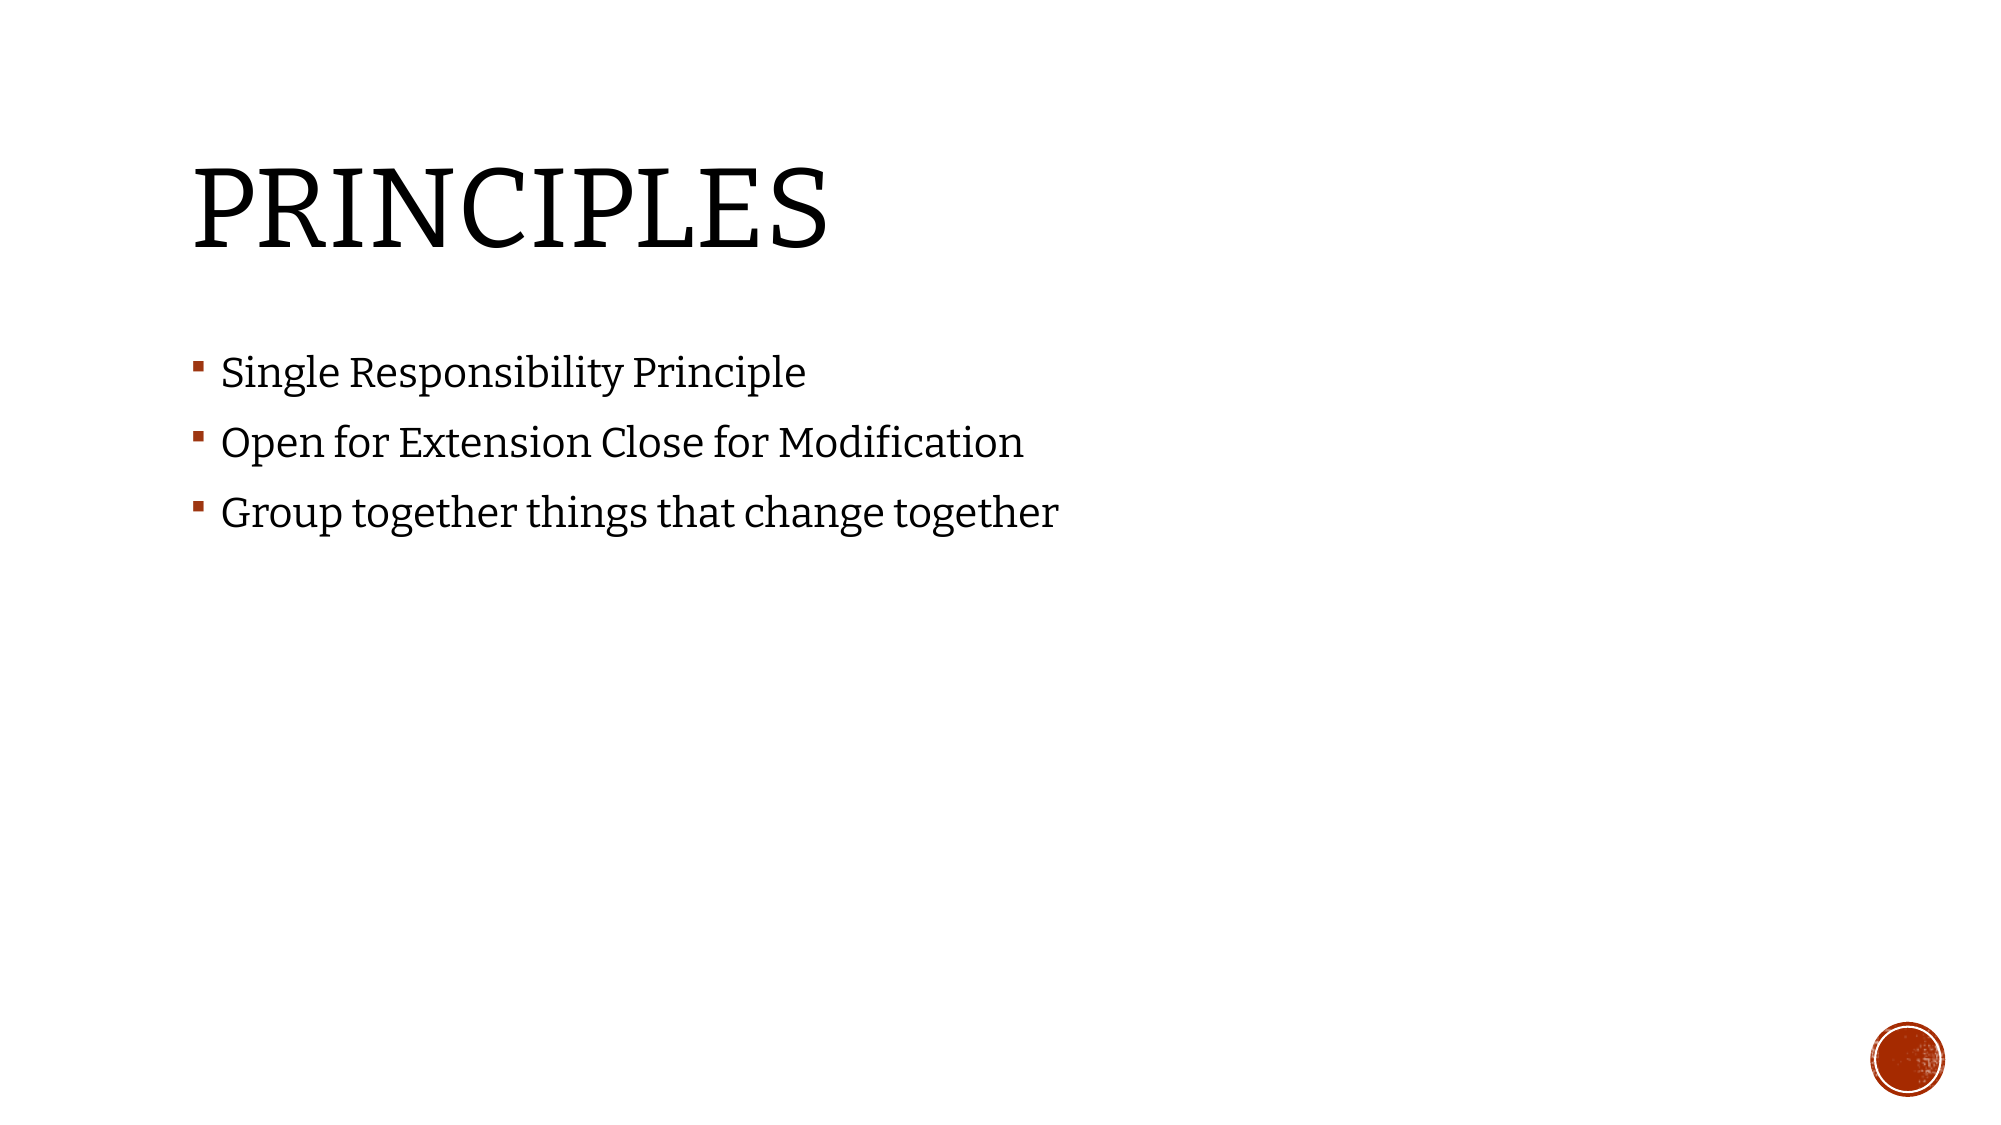

# Principles
Single Responsibility Principle
Open for Extension Close for Modification
Group together things that change together